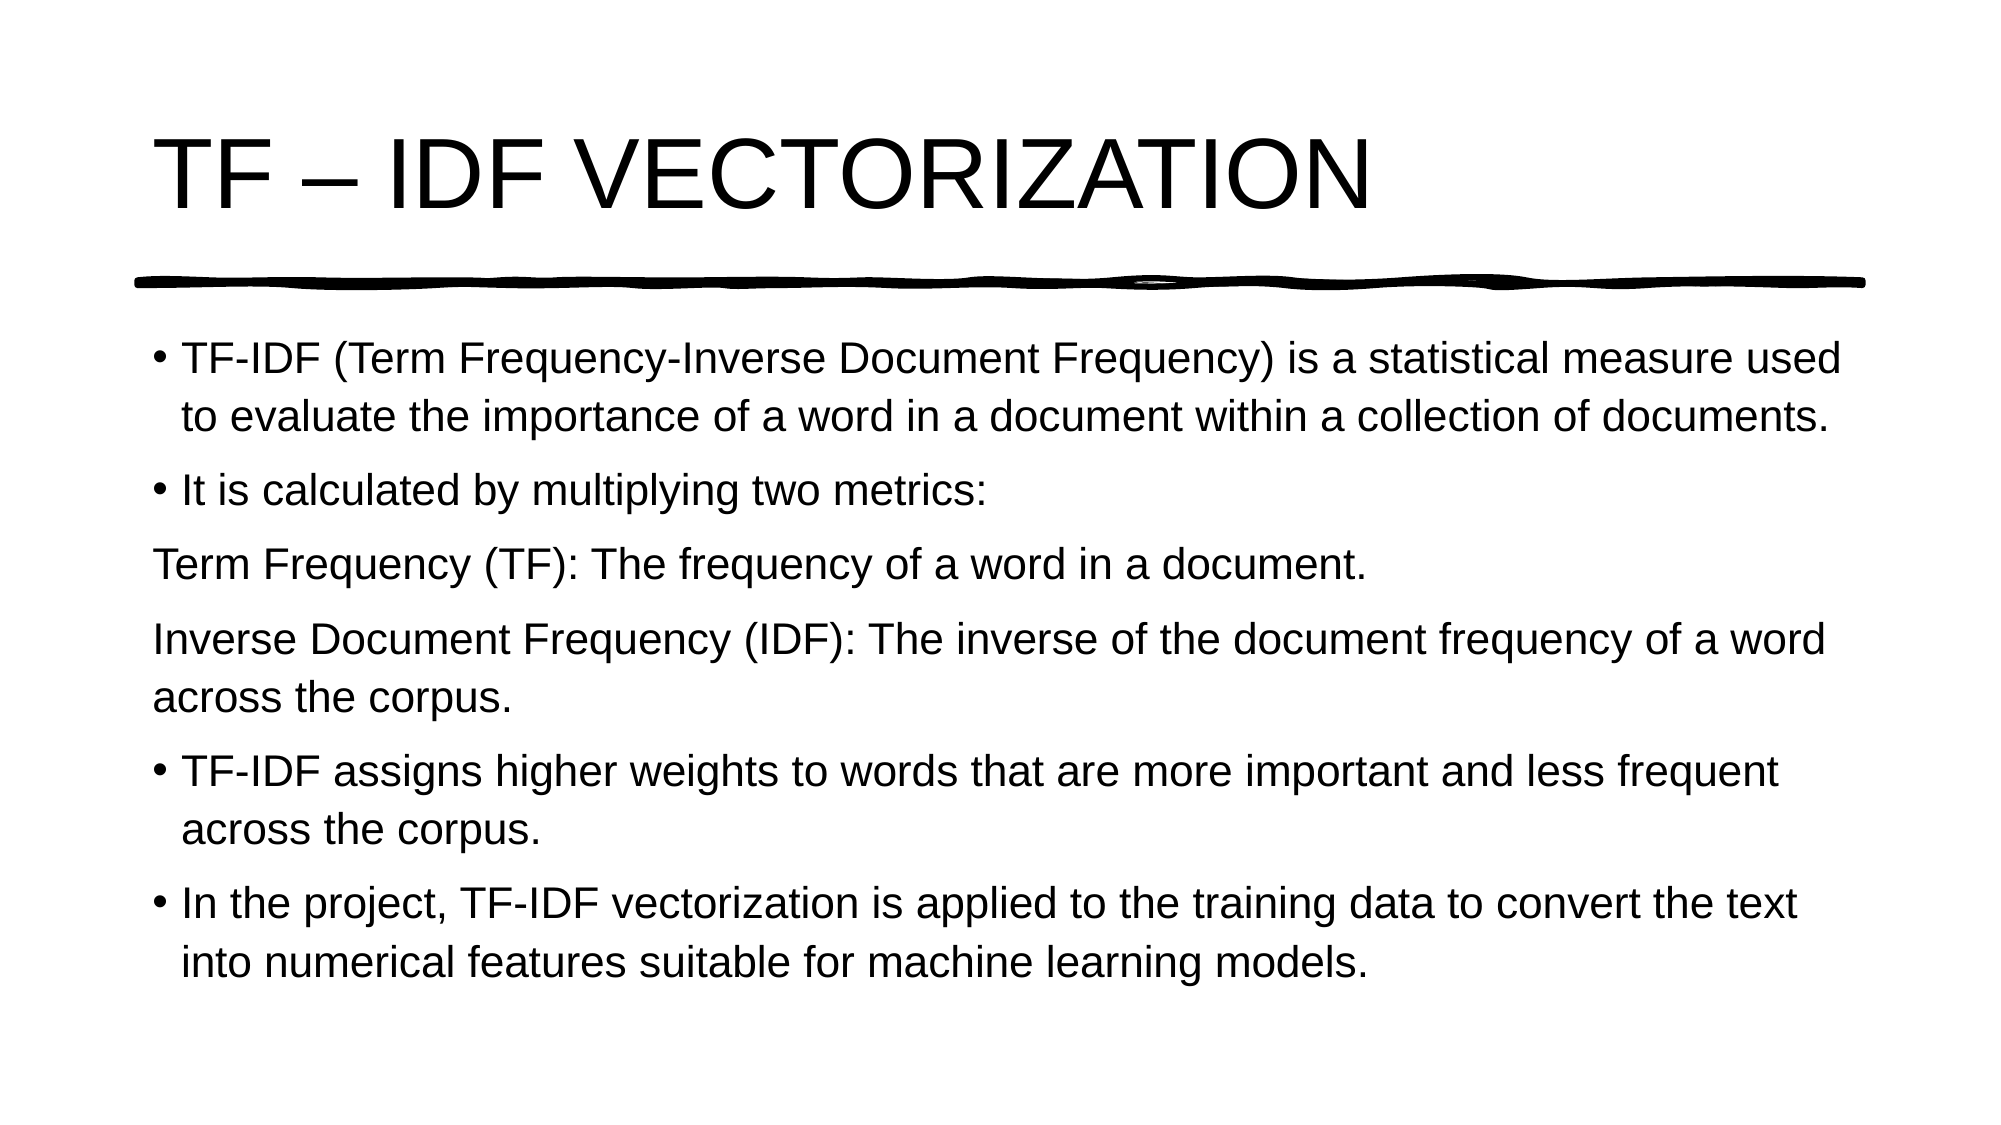

# TF – IDF VECTORIZATION
TF-IDF (Term Frequency-Inverse Document Frequency) is a statistical measure used to evaluate the importance of a word in a document within a collection of documents.
It is calculated by multiplying two metrics:
Term Frequency (TF): The frequency of a word in a document.
Inverse Document Frequency (IDF): The inverse of the document frequency of a word across the corpus.
TF-IDF assigns higher weights to words that are more important and less frequent across the corpus.
In the project, TF-IDF vectorization is applied to the training data to convert the text into numerical features suitable for machine learning models.